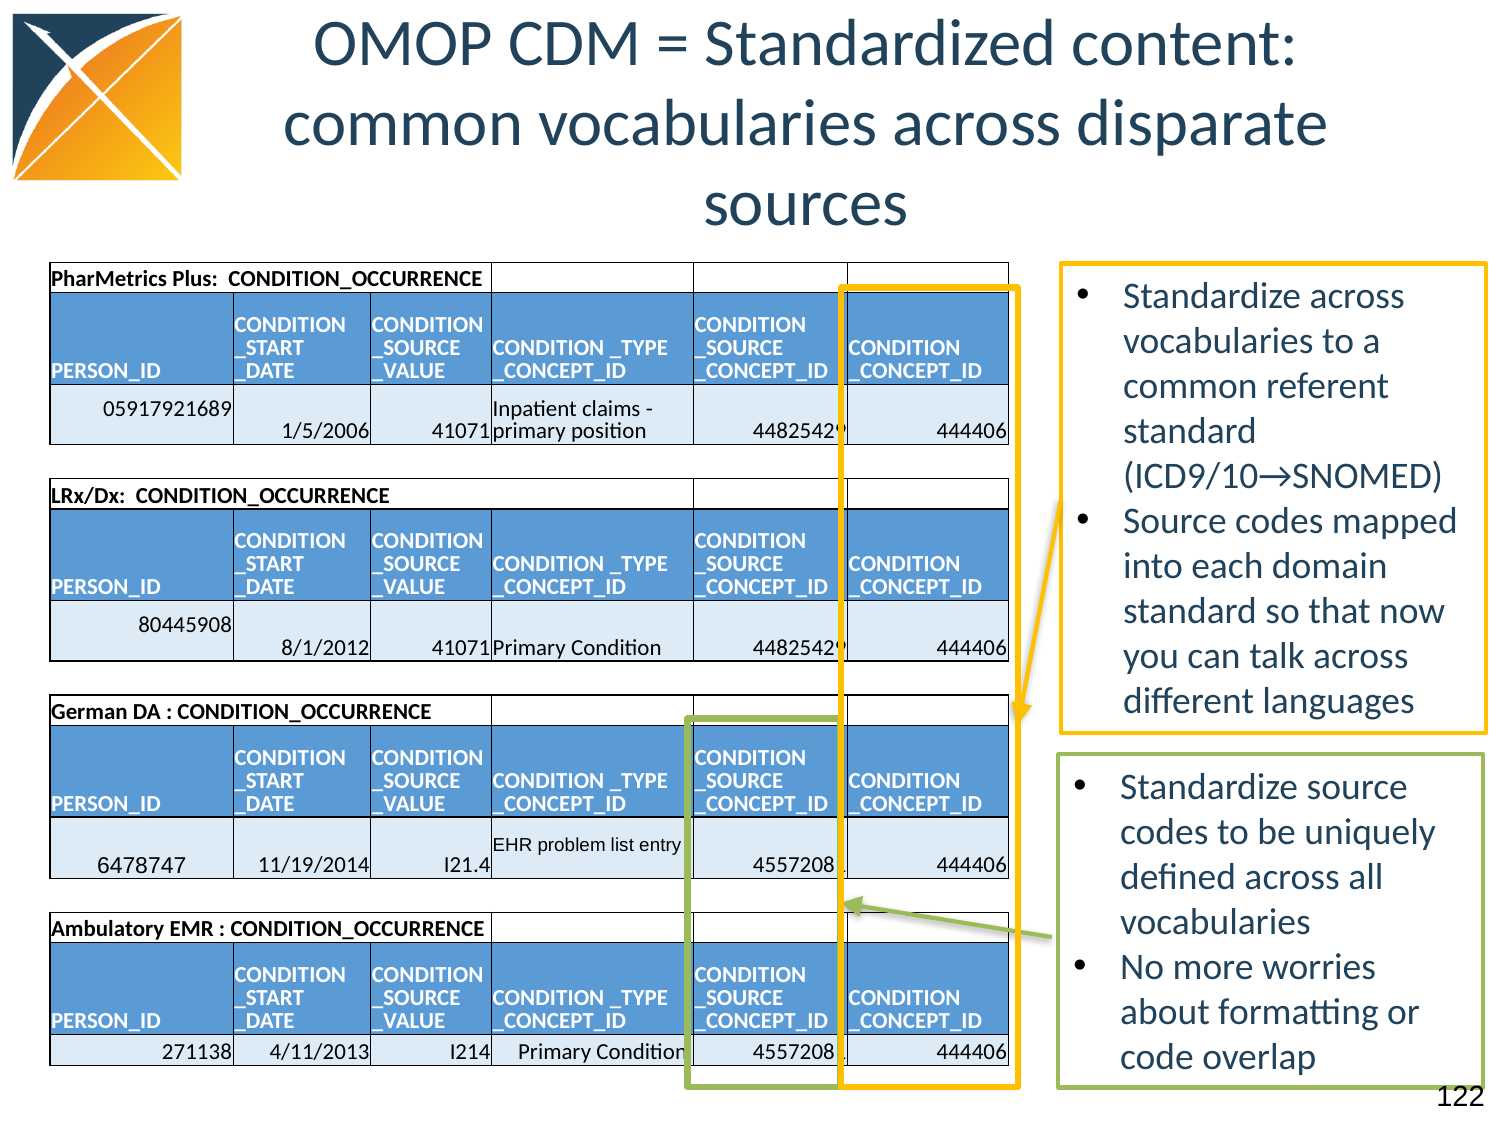

OMOP CDM = Standardized content:
common vocabularies across disparate sources

| PharMetrics Plus: CONDITION\_OCCURRENCE |  |  |  |  |  |
| --- | --- | --- | --- | --- | --- |
| PERSON\_ID | CONDITION \_START \_DATE | CONDITION \_SOURCE \_VALUE | CONDITION \_TYPE \_CONCEPT\_ID | CONDITION \_SOURCE \_CONCEPT\_ID | CONDITION \_CONCEPT\_ID |
| 05917921689 | 1/5/2006 | 41071 | Inpatient claims - primary position | 44825429 | 444406 |
Standardize across vocabularies to a common referent standard (ICD9/10→SNOMED)
Source codes mapped into each domain standard so that now you can talk across different languages

| LRx/Dx: CONDITION\_OCCURRENCE |  |  |  |  |  |
| --- | --- | --- | --- | --- | --- |
| PERSON\_ID | CONDITION \_START \_DATE | CONDITION \_SOURCE \_VALUE | CONDITION \_TYPE \_CONCEPT\_ID | CONDITION \_SOURCE \_CONCEPT\_ID | CONDITION \_CONCEPT\_ID |
| 80445908 | 8/1/2012 | 41071 | Primary Condition | 44825429 | 444406 |
| German DA : CONDITION\_OCCURRENCE |  |  |  |  |  |
| --- | --- | --- | --- | --- | --- |
| PERSON\_ID | CONDITION \_START \_DATE | CONDITION \_SOURCE \_VALUE | CONDITION \_TYPE \_CONCEPT\_ID | CONDITION \_SOURCE \_CONCEPT\_ID | CONDITION \_CONCEPT\_ID |
| 6478747 | 11/19/2014 | I21.4 | EHR problem list entry | 45572081 | 444406 |

Standardize source codes to be uniquely defined across all vocabularies
No more worries about formatting or code overlap
| Ambulatory EMR : CONDITION\_OCCURRENCE |  |  |  |  |  |
| --- | --- | --- | --- | --- | --- |
| PERSON\_ID | CONDITION \_START \_DATE | CONDITION \_SOURCE \_VALUE | CONDITION \_TYPE \_CONCEPT\_ID | CONDITION \_SOURCE \_CONCEPT\_ID | CONDITION \_CONCEPT\_ID |
| 271138 | 4/11/2013 | I214 | Primary Condition | 45572081 | 444406 |
122